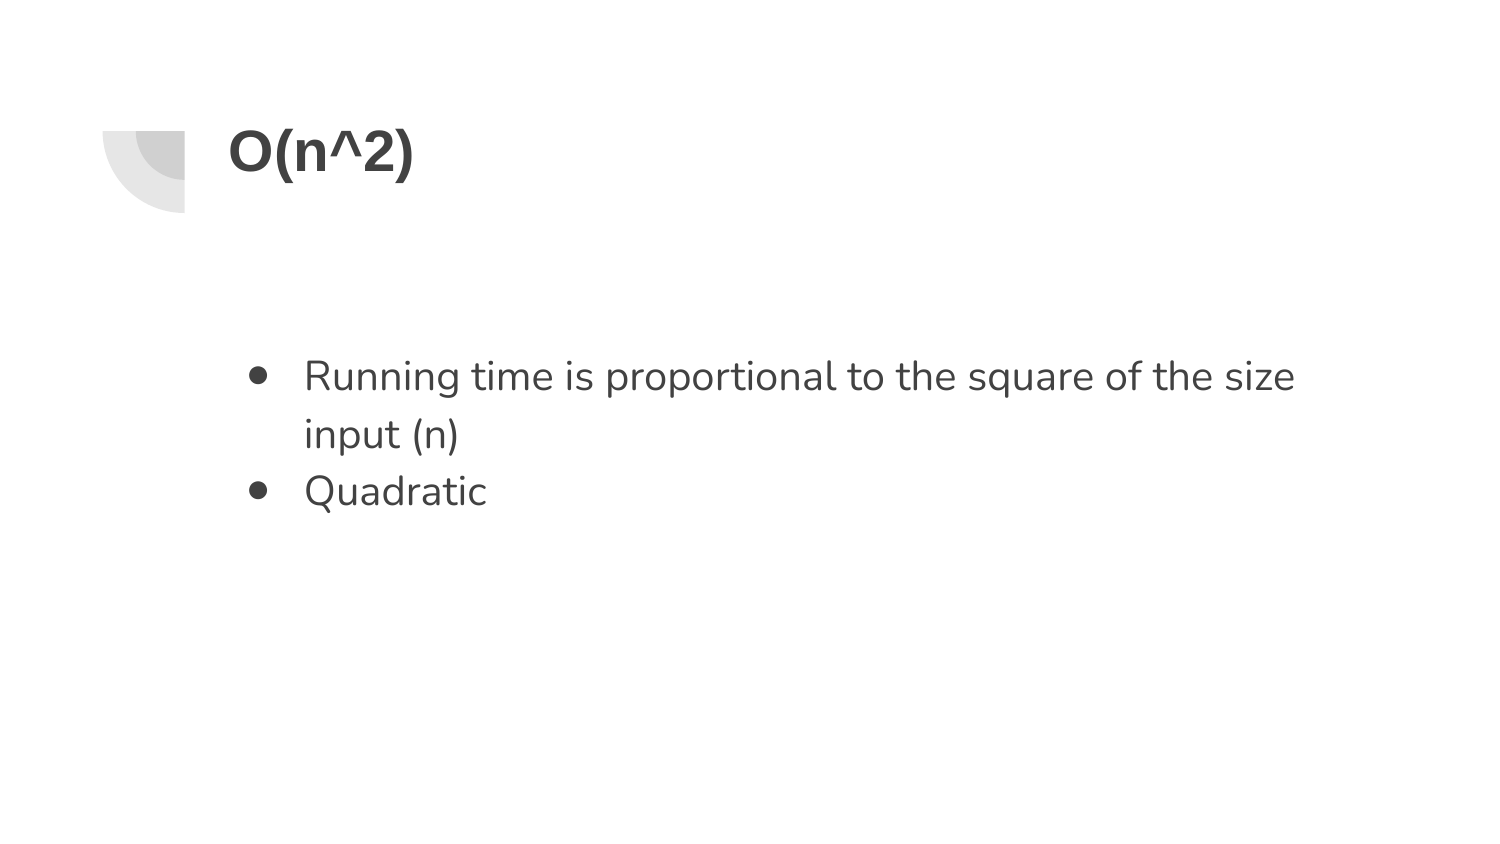

# O(n^2)
Running time is proportional to the square of the size input (n)
Quadratic